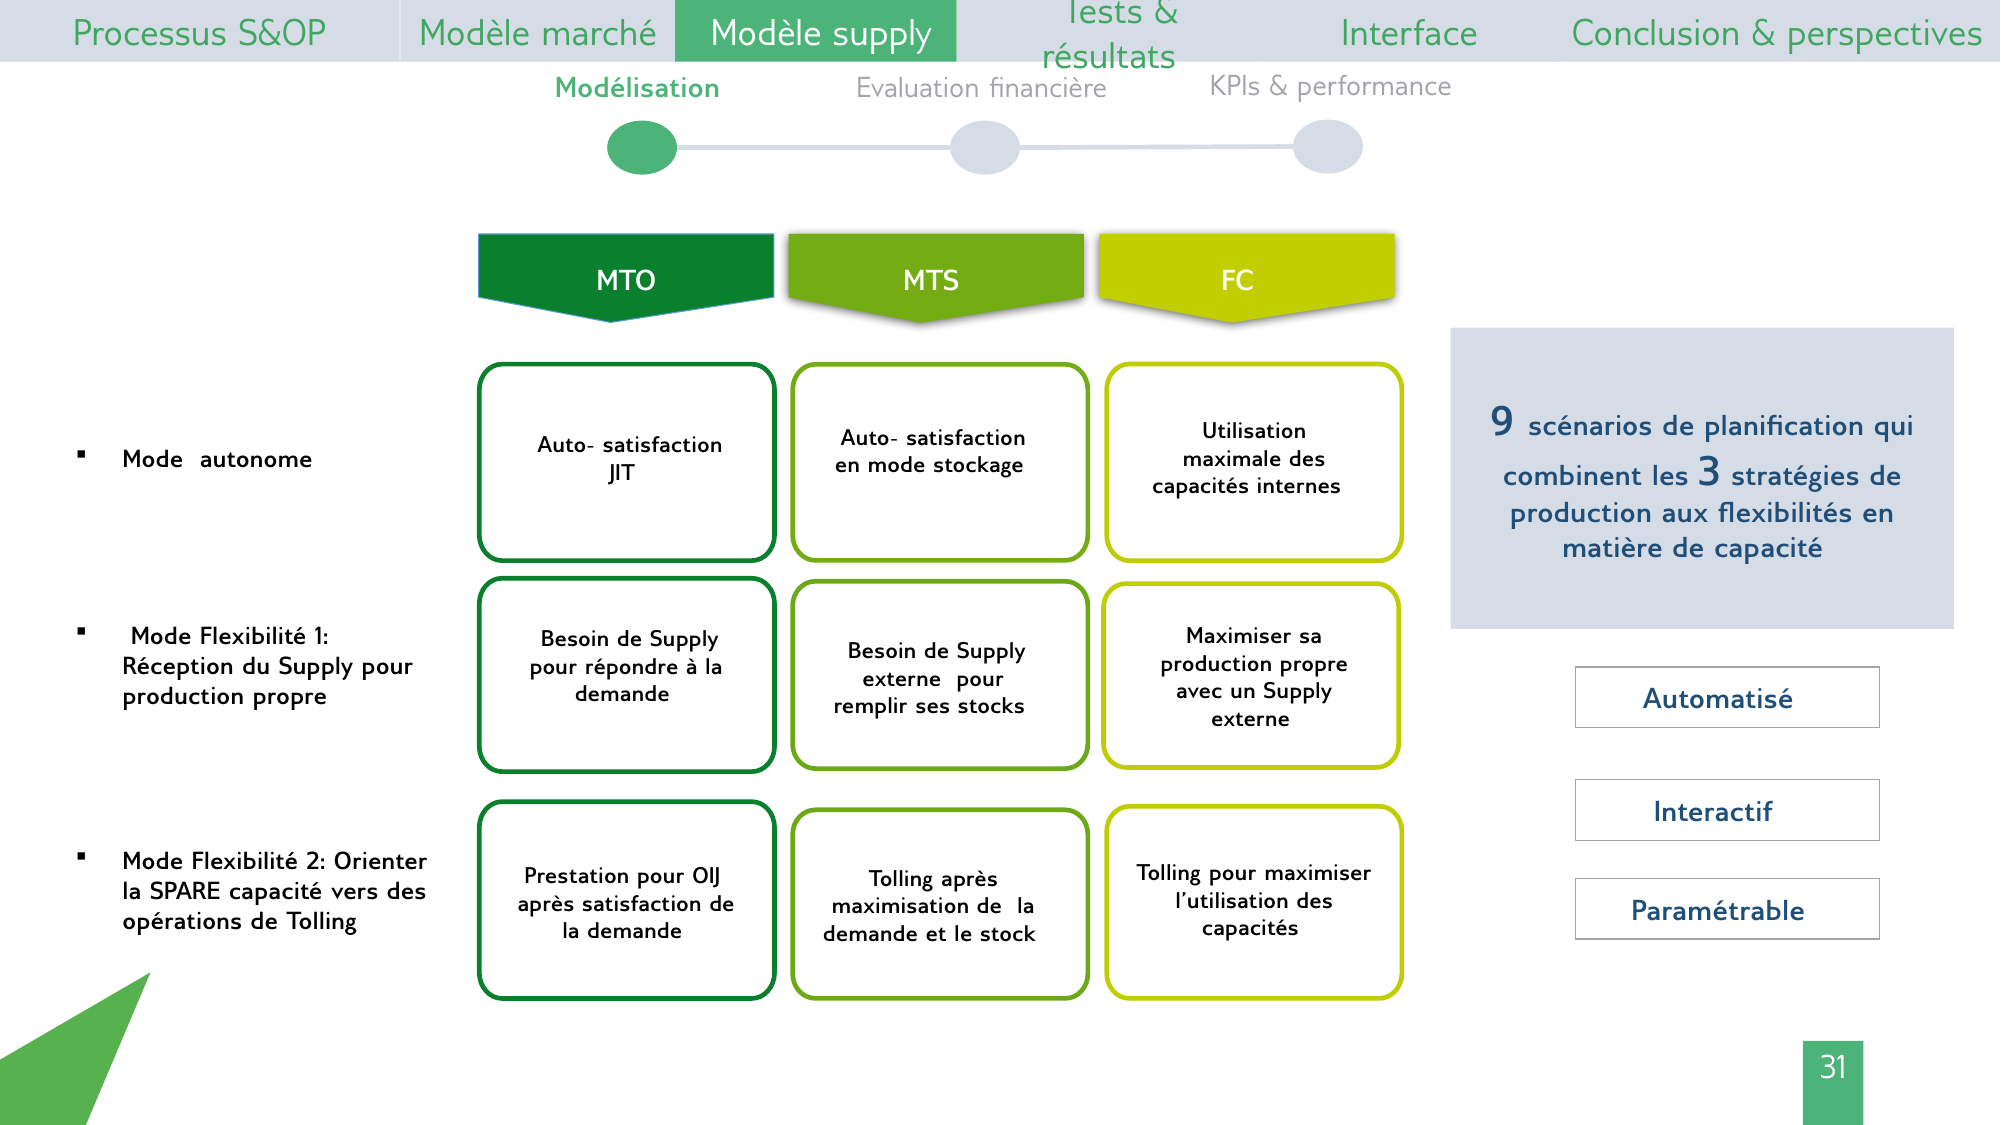

Processus S&OP
Modèle marché
 Modèle supply
  Tests & résultats
Interface
Conclusion & perspectives
KPIs & performance
Modélisation
Evaluation financière

MTO
MTS
FC
9 scénarios de planification qui combinent les 3 stratégies de production aux flexibilités en matière de capacité
Mercury is the smallest planet

Utilisation maximale des capacités internes

 Auto- satisfaction JIT

Auto- satisfaction en mode stockage
Mercury

 Besoin de Supply pour répondre à la demande

 Besoin de Supply externe  pour remplir ses stocks

Maximiser sa production propre avec un Supply externe

Prestation pour OIJ  après satisfaction de la demande

Tolling pour maximiser l’utilisation des capacités

Tolling après maximisation de  la demande et le stock
Mode  autonome
 Mode Flexibilité 1:  Réception du Supply pour production propre
Automatisé
Interactif
Mode Flexibilité 2: Orienter la SPARE capacité vers des opérations de Tolling
Paramétrable

31